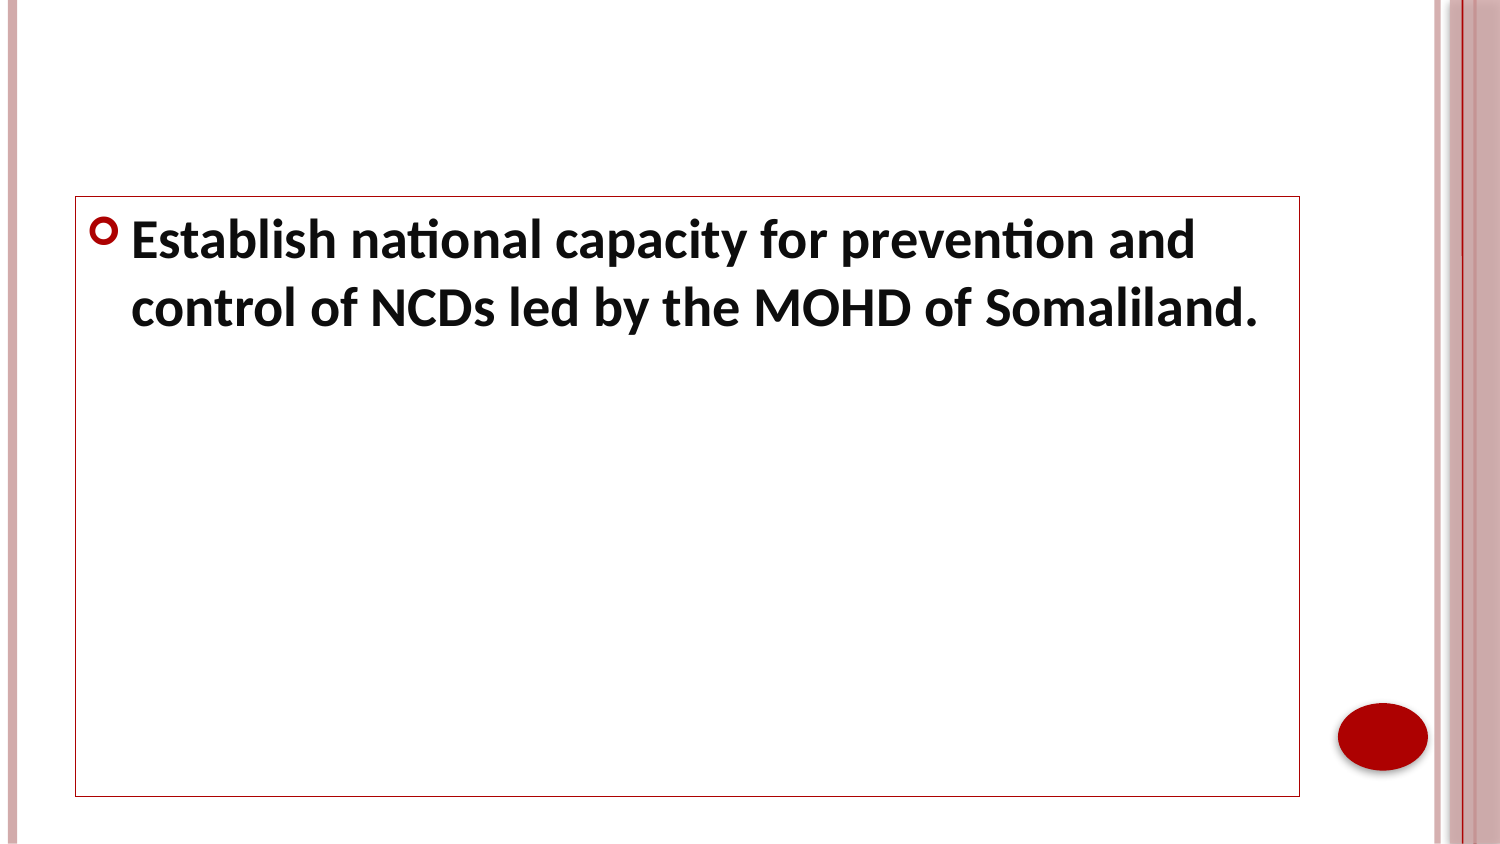

#
Establish national capacity for prevention and control of NCDs led by the MOHD of Somaliland.